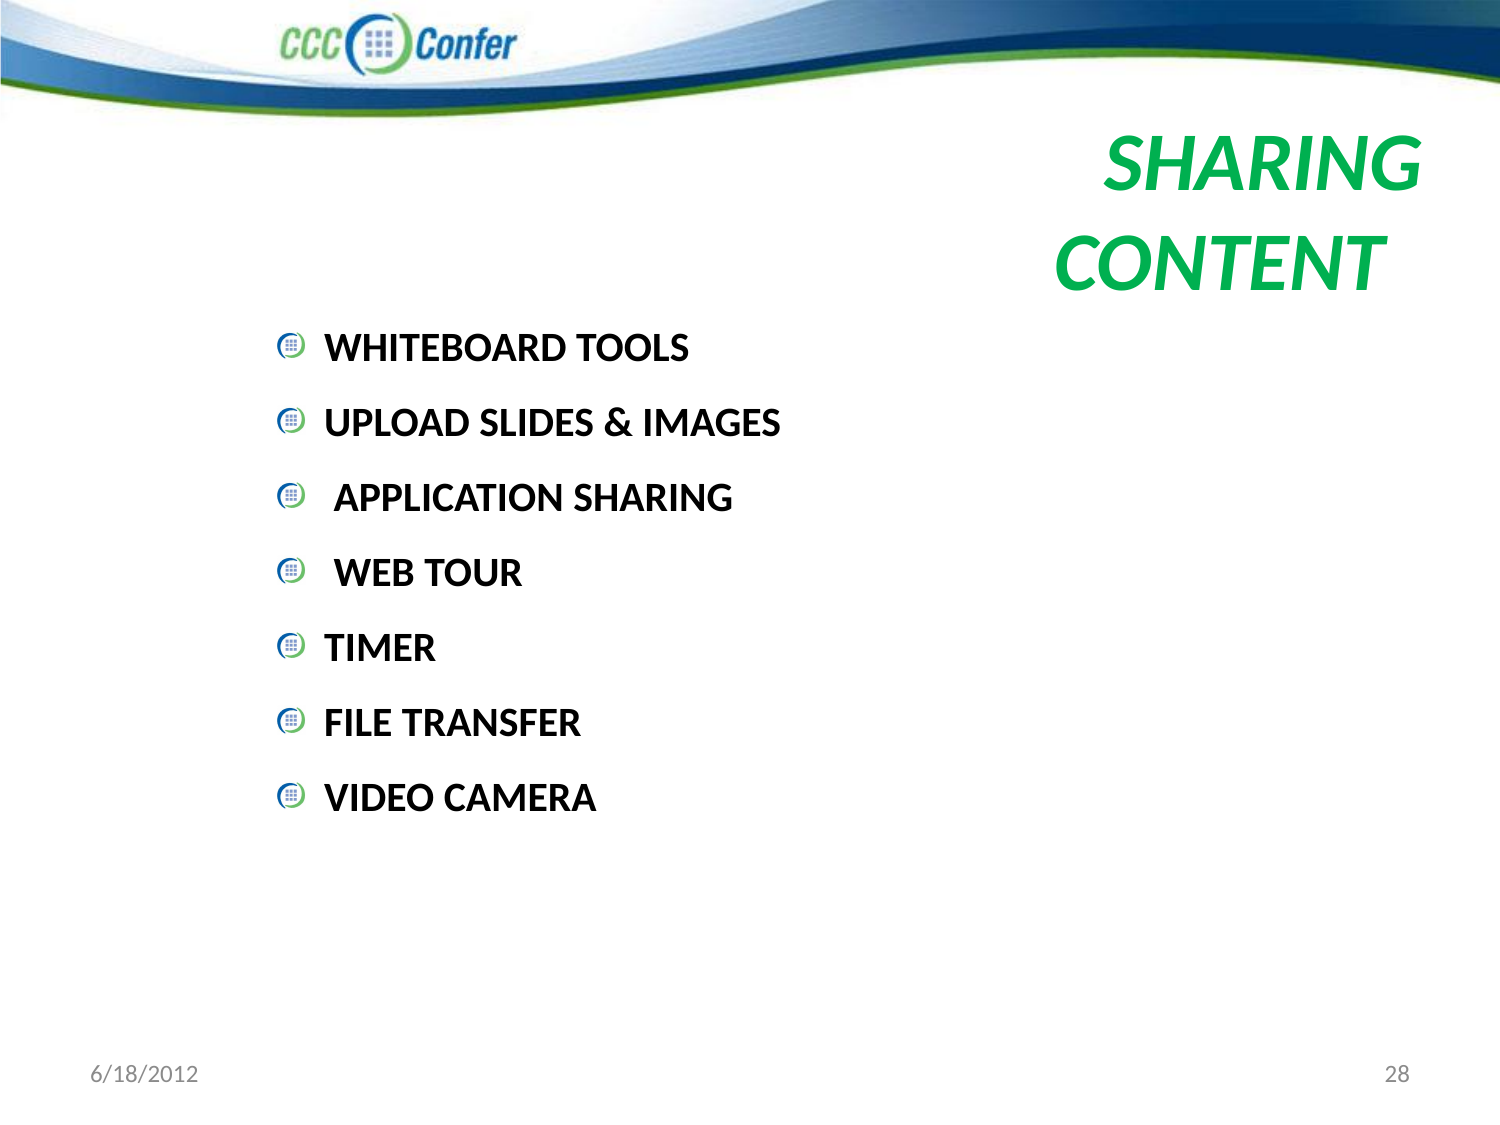

# Sharing Content
Whiteboard Tools
Upload Slides & Images
 Application Sharing
 Web Tour
Timer
File Transfer
Video Camera

6/18/2012
28